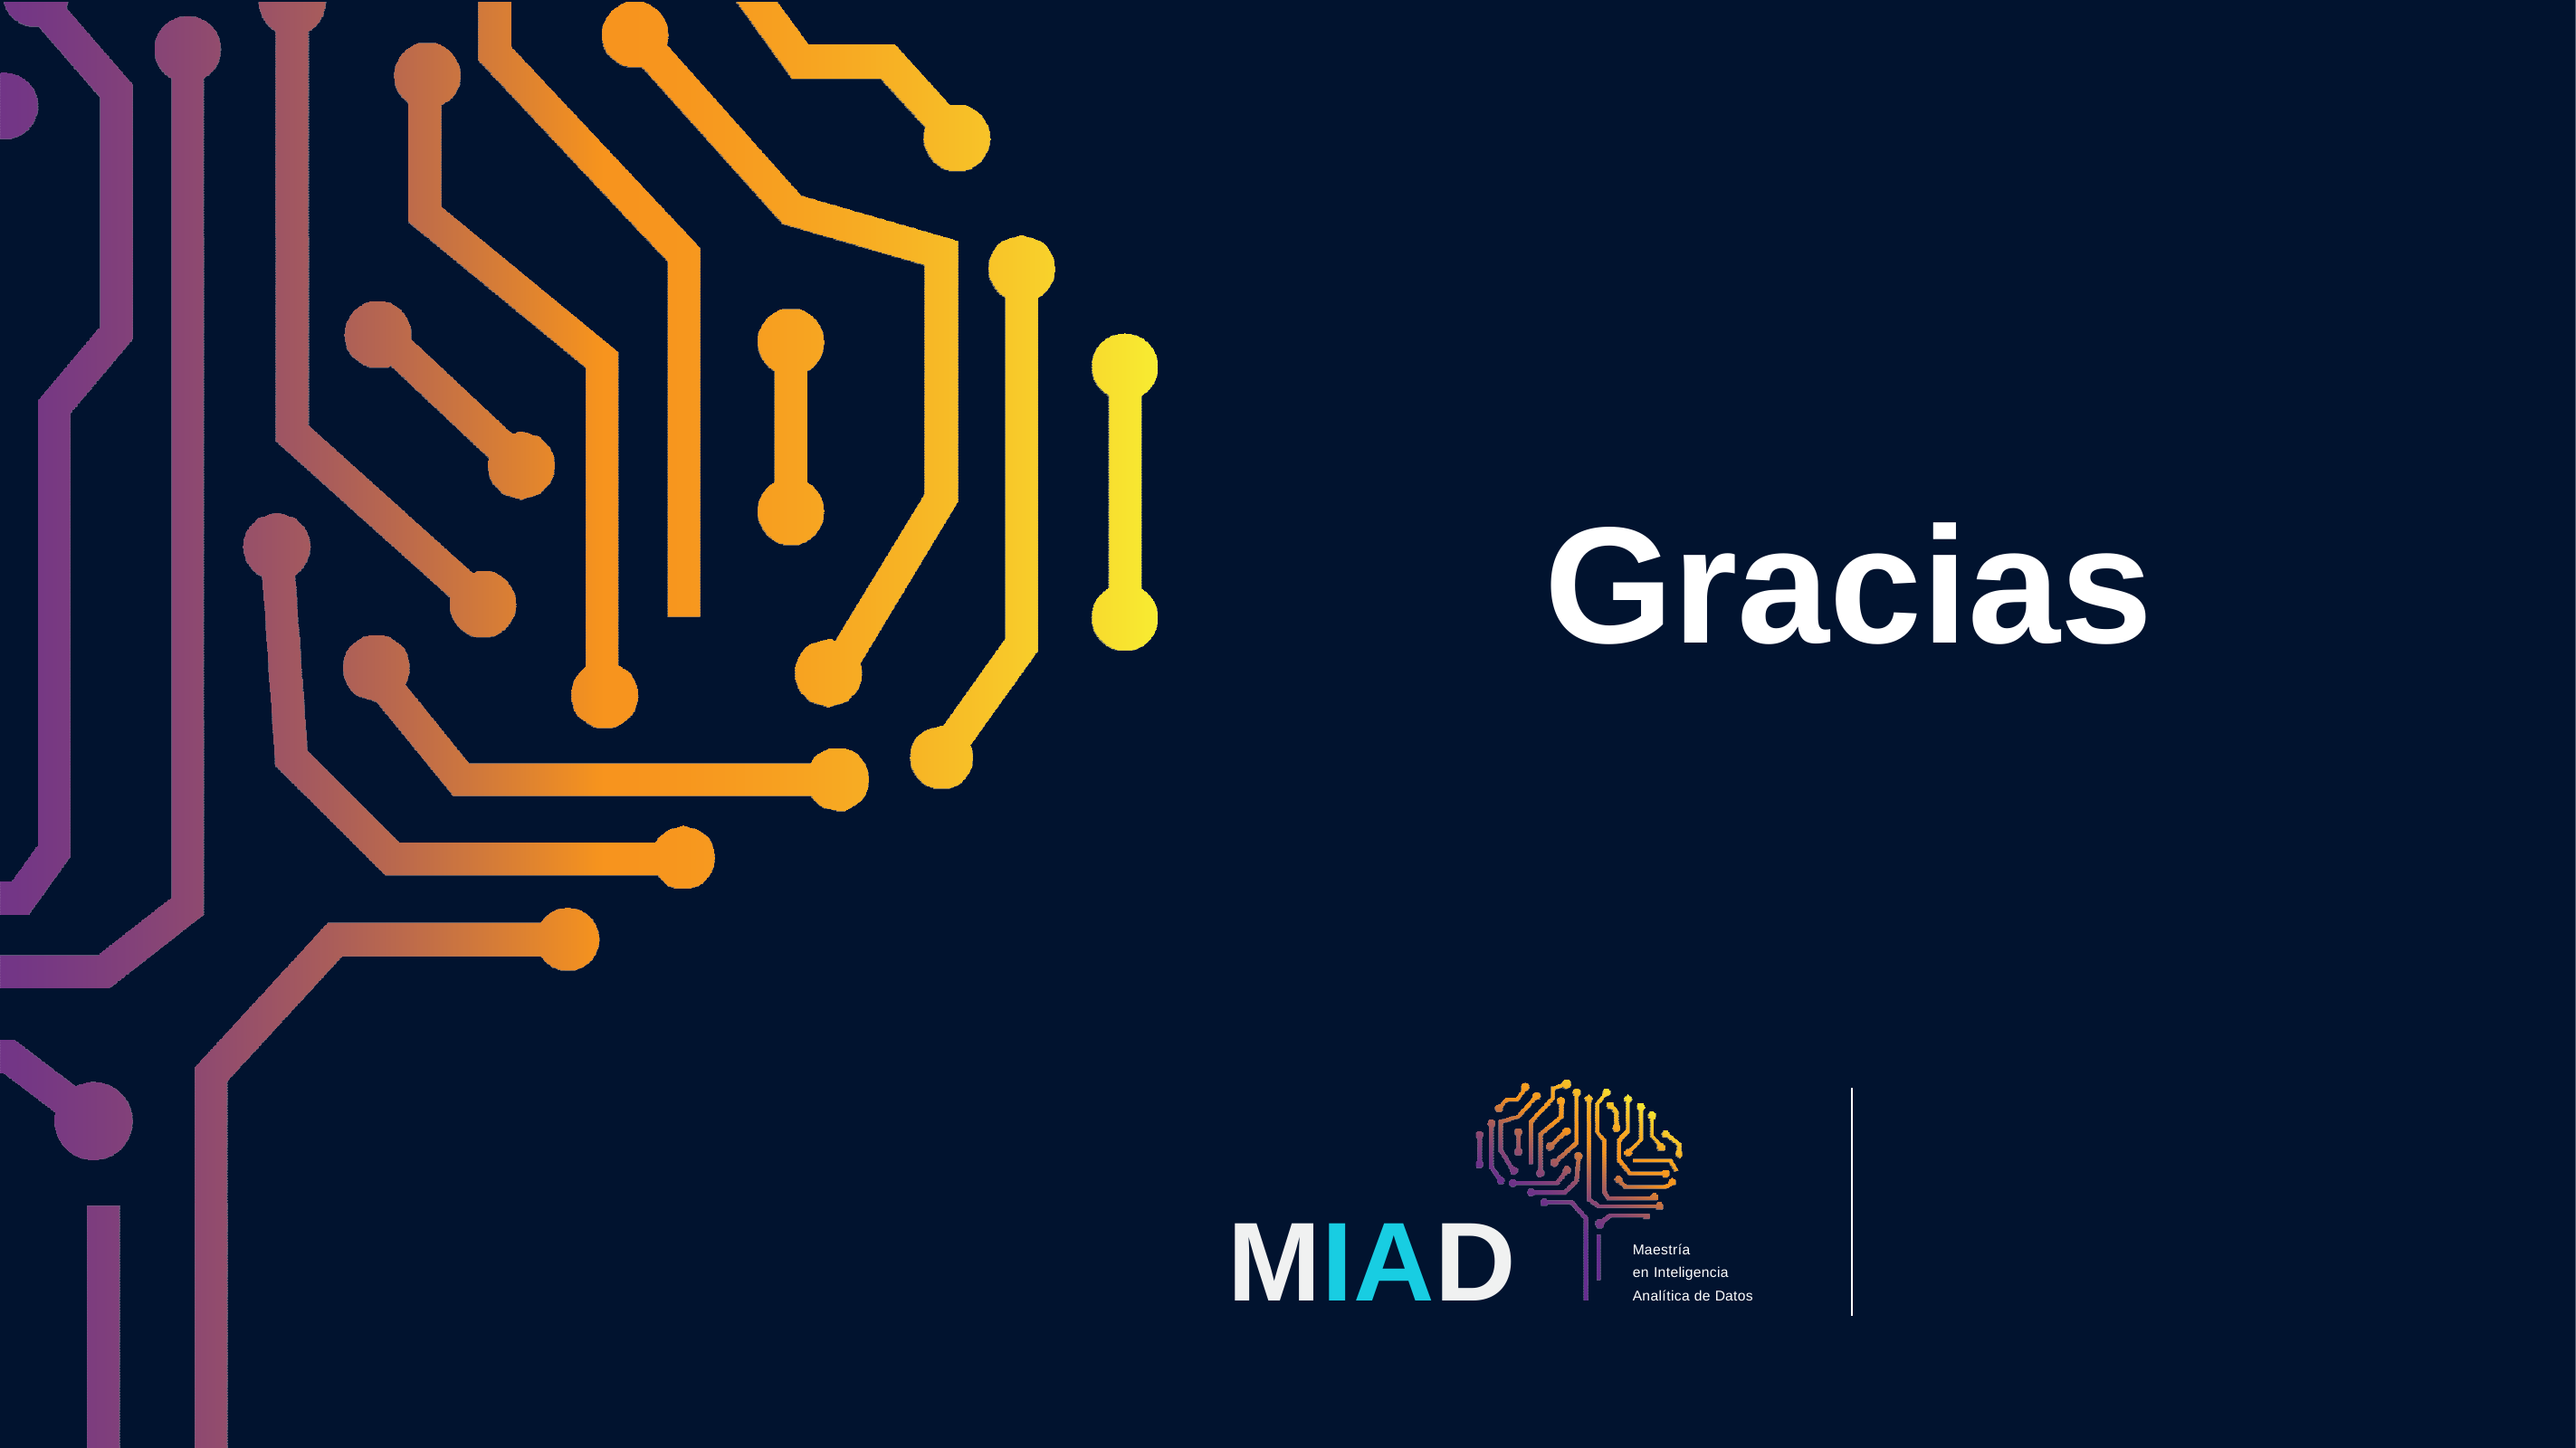

Gracias

MIAD
Maestría
en Inteligencia  Analítica de Datos